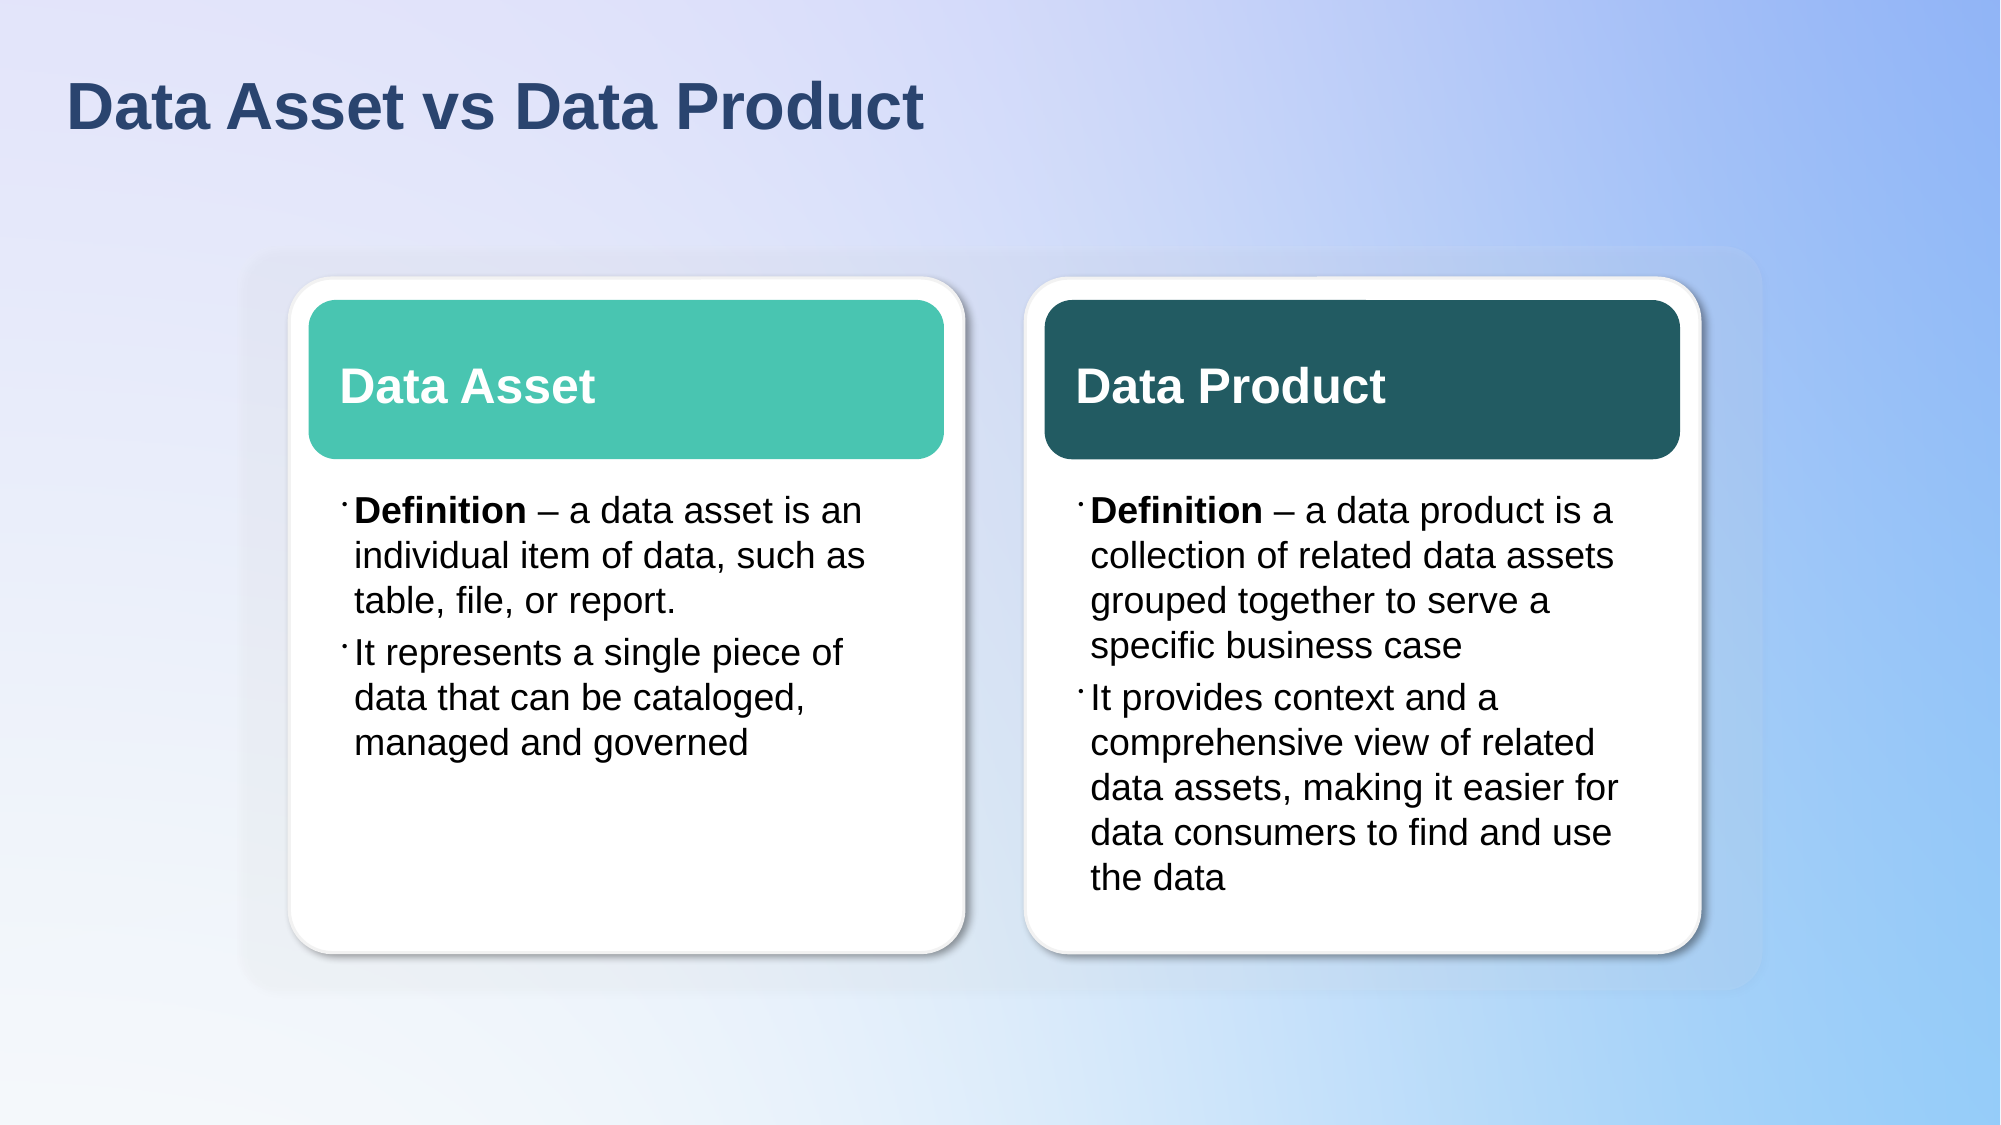

# Data Asset vs Data Product
Data Asset
Data Product
Definition – a data asset is an individual item of data, such as table, file, or report.
It represents a single piece of data that can be cataloged, managed and governed
Definition – a data product is a collection of related data assets grouped together to serve a specific business case
It provides context and a comprehensive view of related data assets, making it easier for data consumers to find and use the data